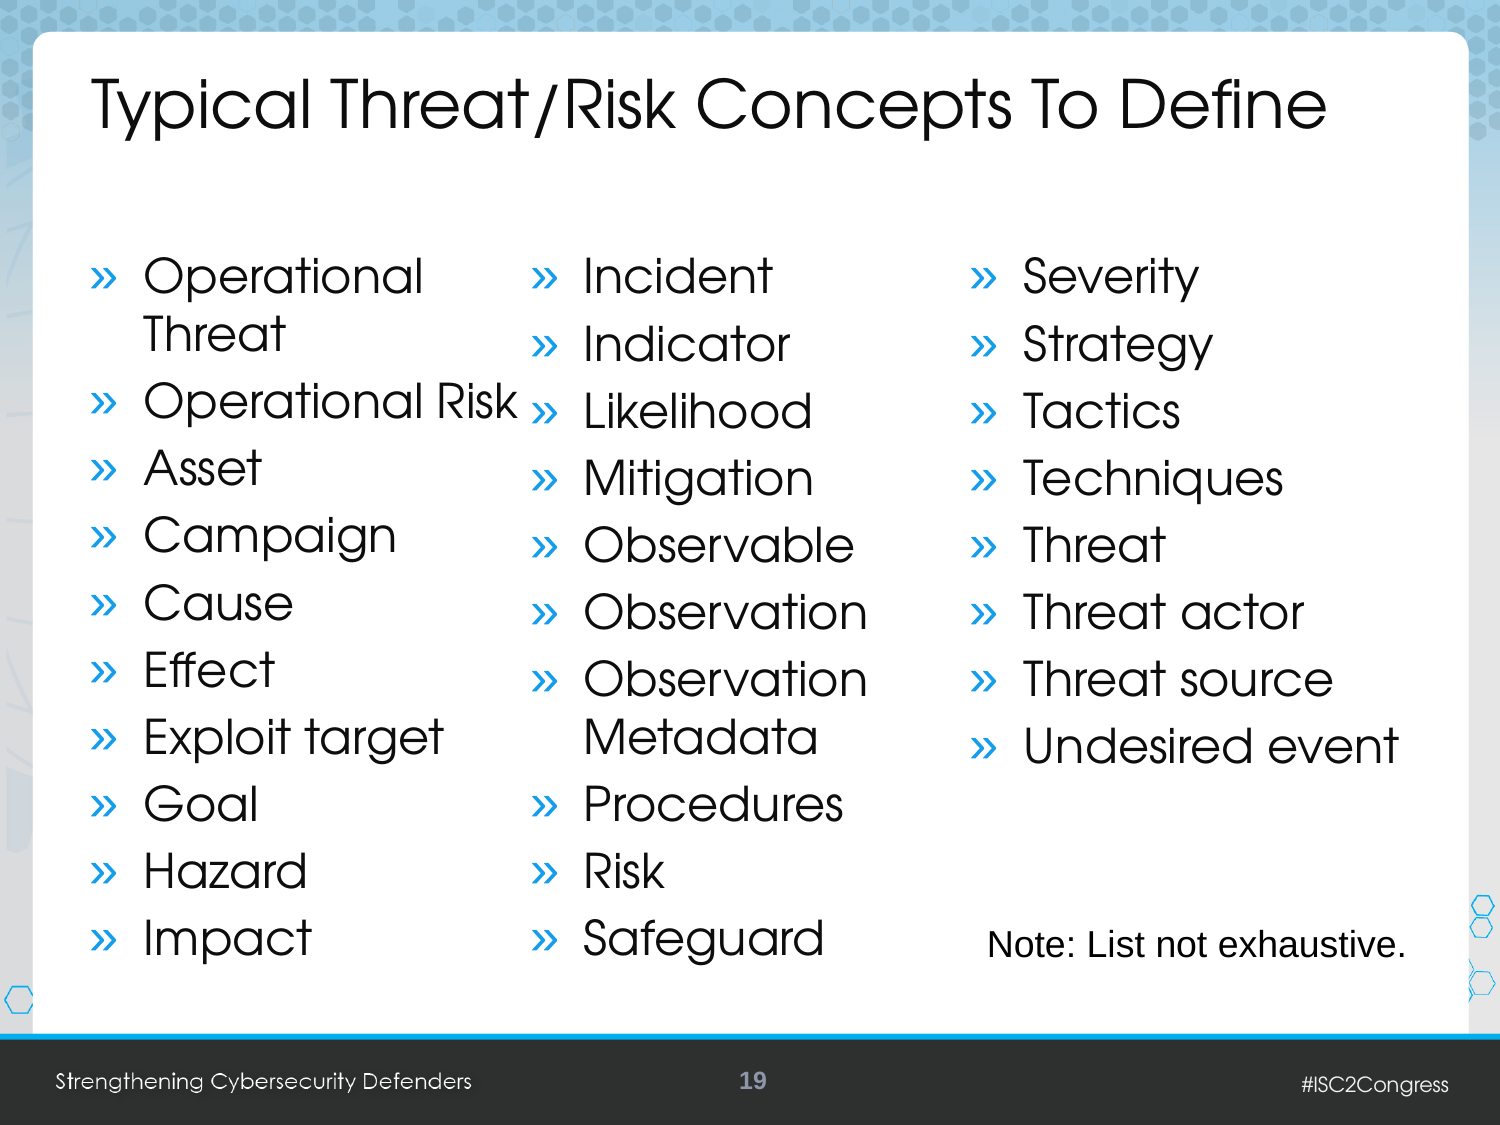

# Typical Threat/Risk Concepts To Define
Operational Threat
Operational Risk
Asset
Campaign
Cause
Effect
Exploit target
Goal
Hazard
Impact
Incident
Indicator
Likelihood
Mitigation
Observable
Observation
Observation Metadata
Procedures
Risk
Safeguard
Severity
Strategy
Tactics
Techniques
Threat
Threat actor
Threat source
Undesired event

Note: List not exhaustive.